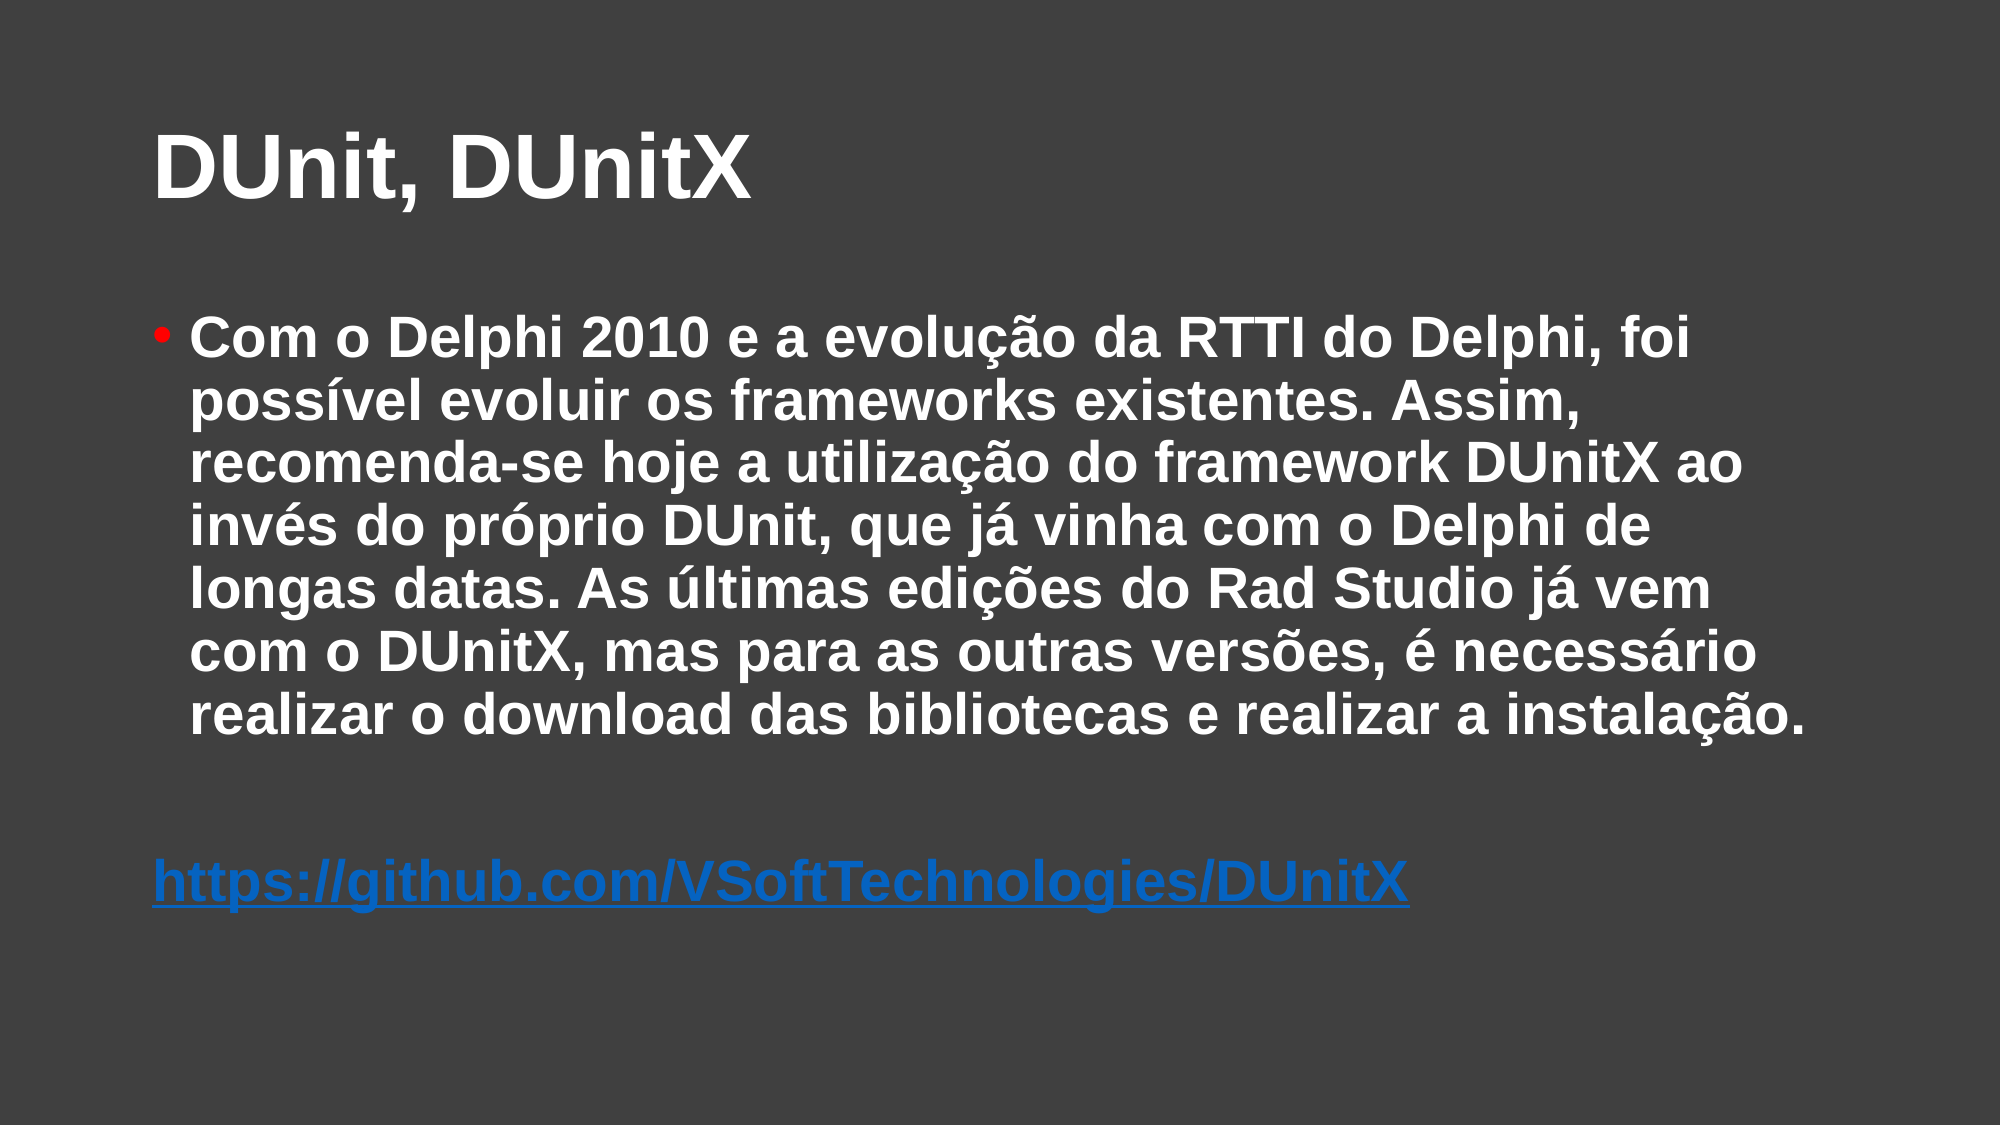

# DUnit, DUnitX
Com o Delphi 2010 e a evolução da RTTI do Delphi, foi possível evoluir os frameworks existentes. Assim, recomenda-se hoje a utilização do framework DUnitX ao invés do próprio DUnit, que já vinha com o Delphi de longas datas. As últimas edições do Rad Studio já vem com o DUnitX, mas para as outras versões, é necessário realizar o download das bibliotecas e realizar a instalação.

https://github.com/VSoftTechnologies/DUnitX